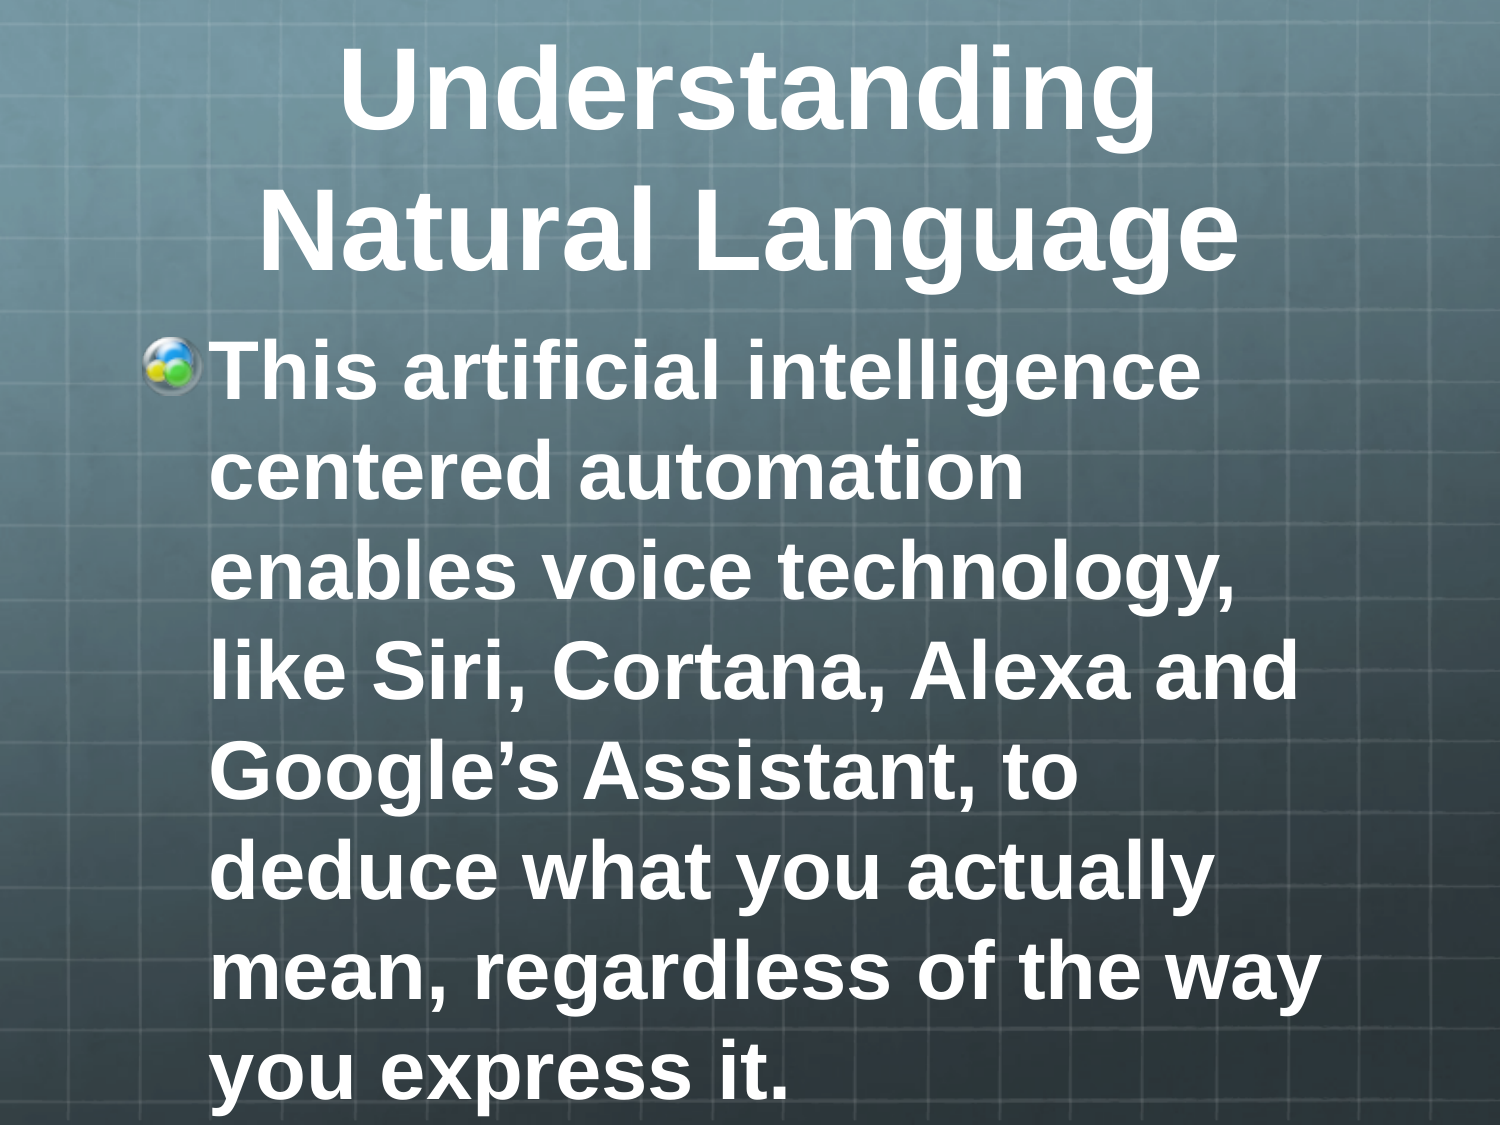

# Understanding Natural Language
This artificial intelligence centered automation enables voice technology, like Siri, Cortana, Alexa and Google’s Assistant, to deduce what you actually mean, regardless of the way you express it.